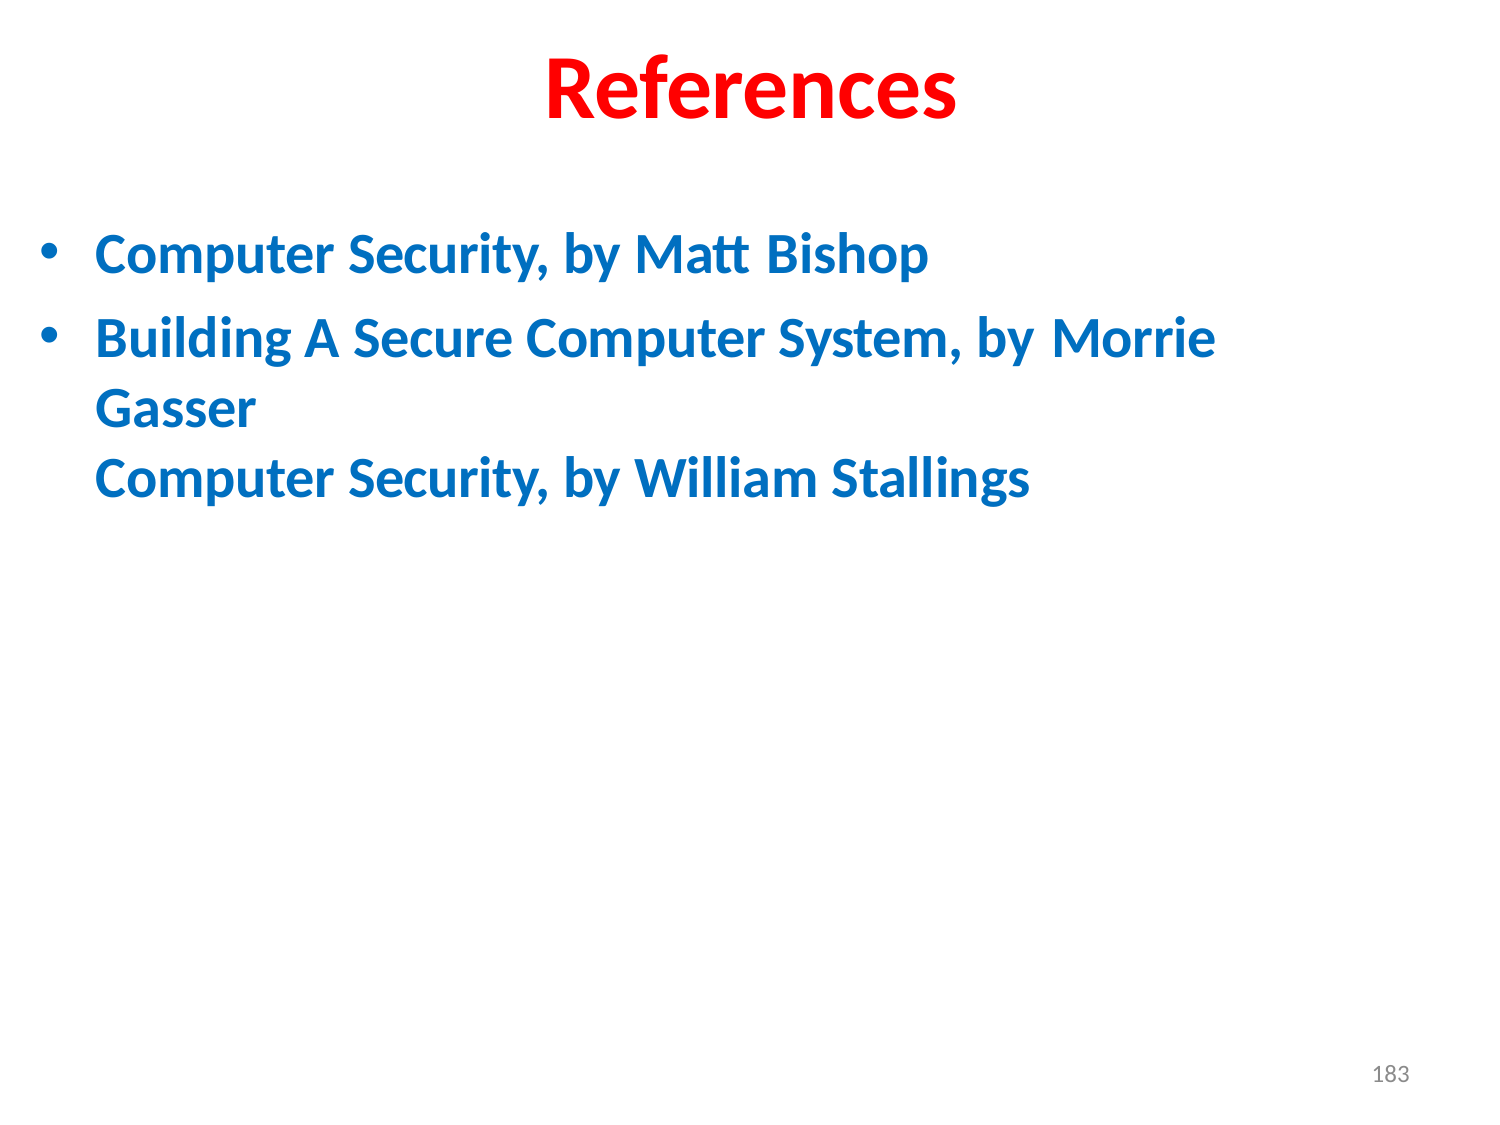

References
Computer Security, by Matt Bishop
Building A Secure Computer System, by Morrie
Gasser
Computer Security, by William Stallings

183